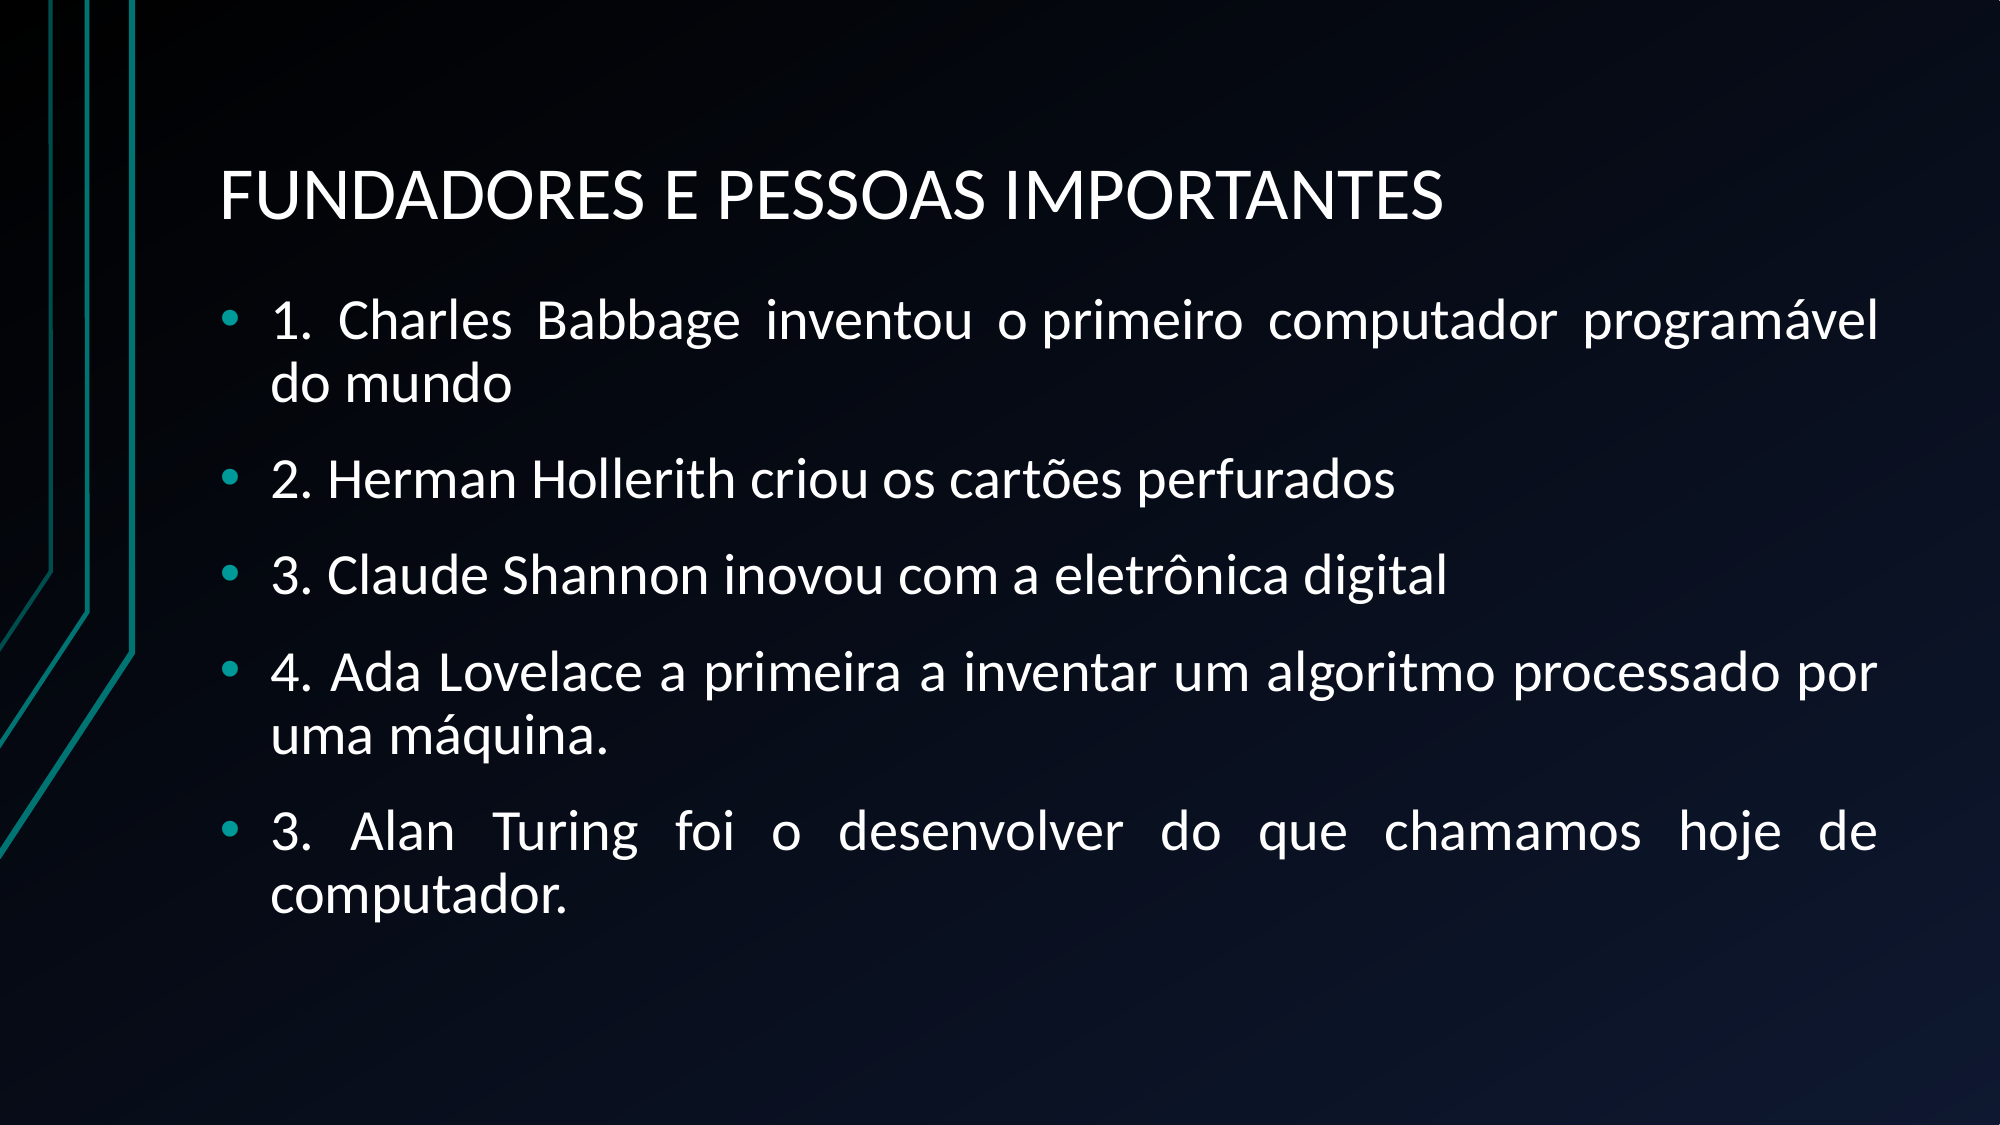

# FUNDADORES E PESSOAS IMPORTANTES
1. Charles Babbage inventou o primeiro computador programável do mundo
2. Herman Hollerith criou os cartões perfurados
3. Claude Shannon inovou com a eletrônica digital
4. Ada Lovelace a primeira a inventar um algoritmo processado por uma máquina.
3. Alan Turing foi o desenvolver do que chamamos hoje de computador.